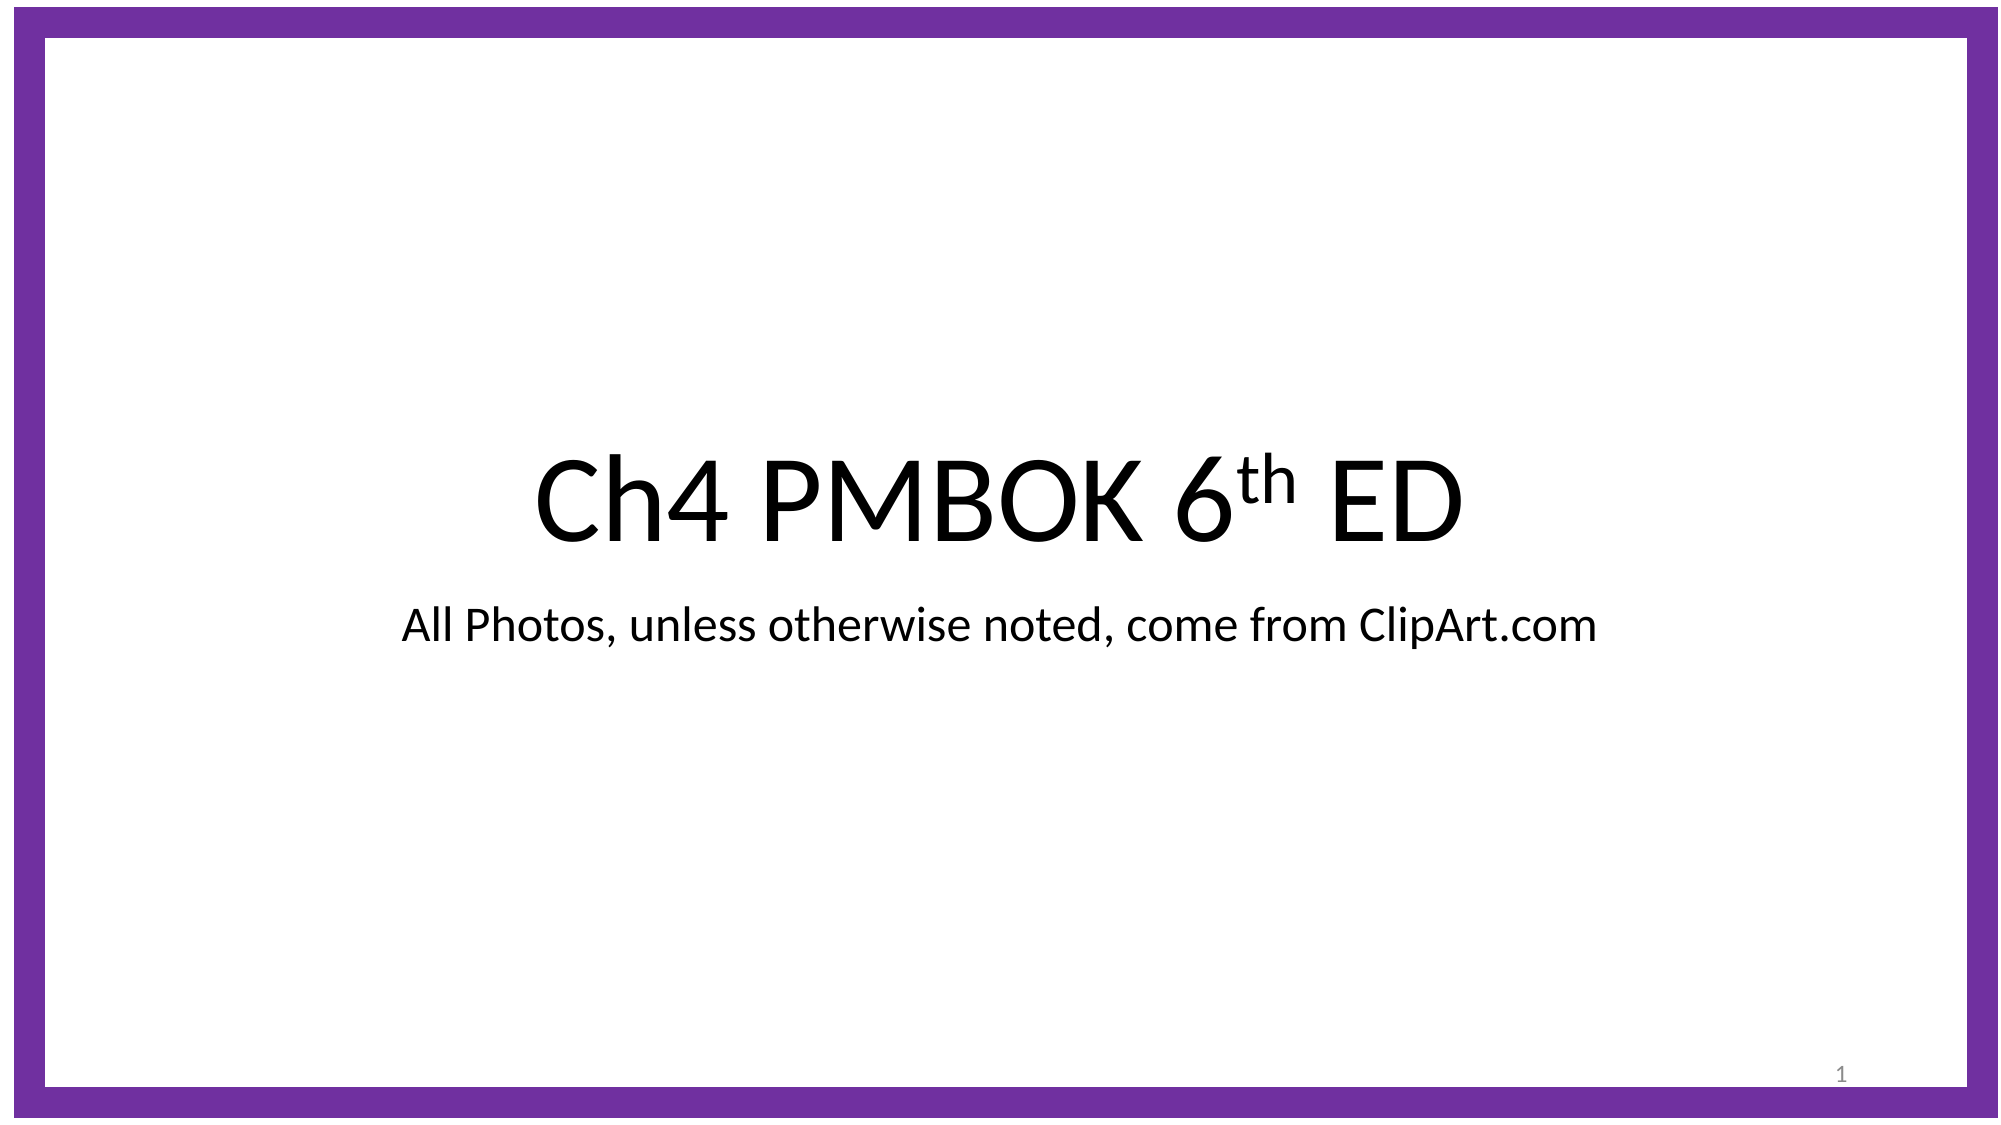

# Ch4 PMBOK 6th ED
All Photos, unless otherwise noted, come from ClipArt.com
1